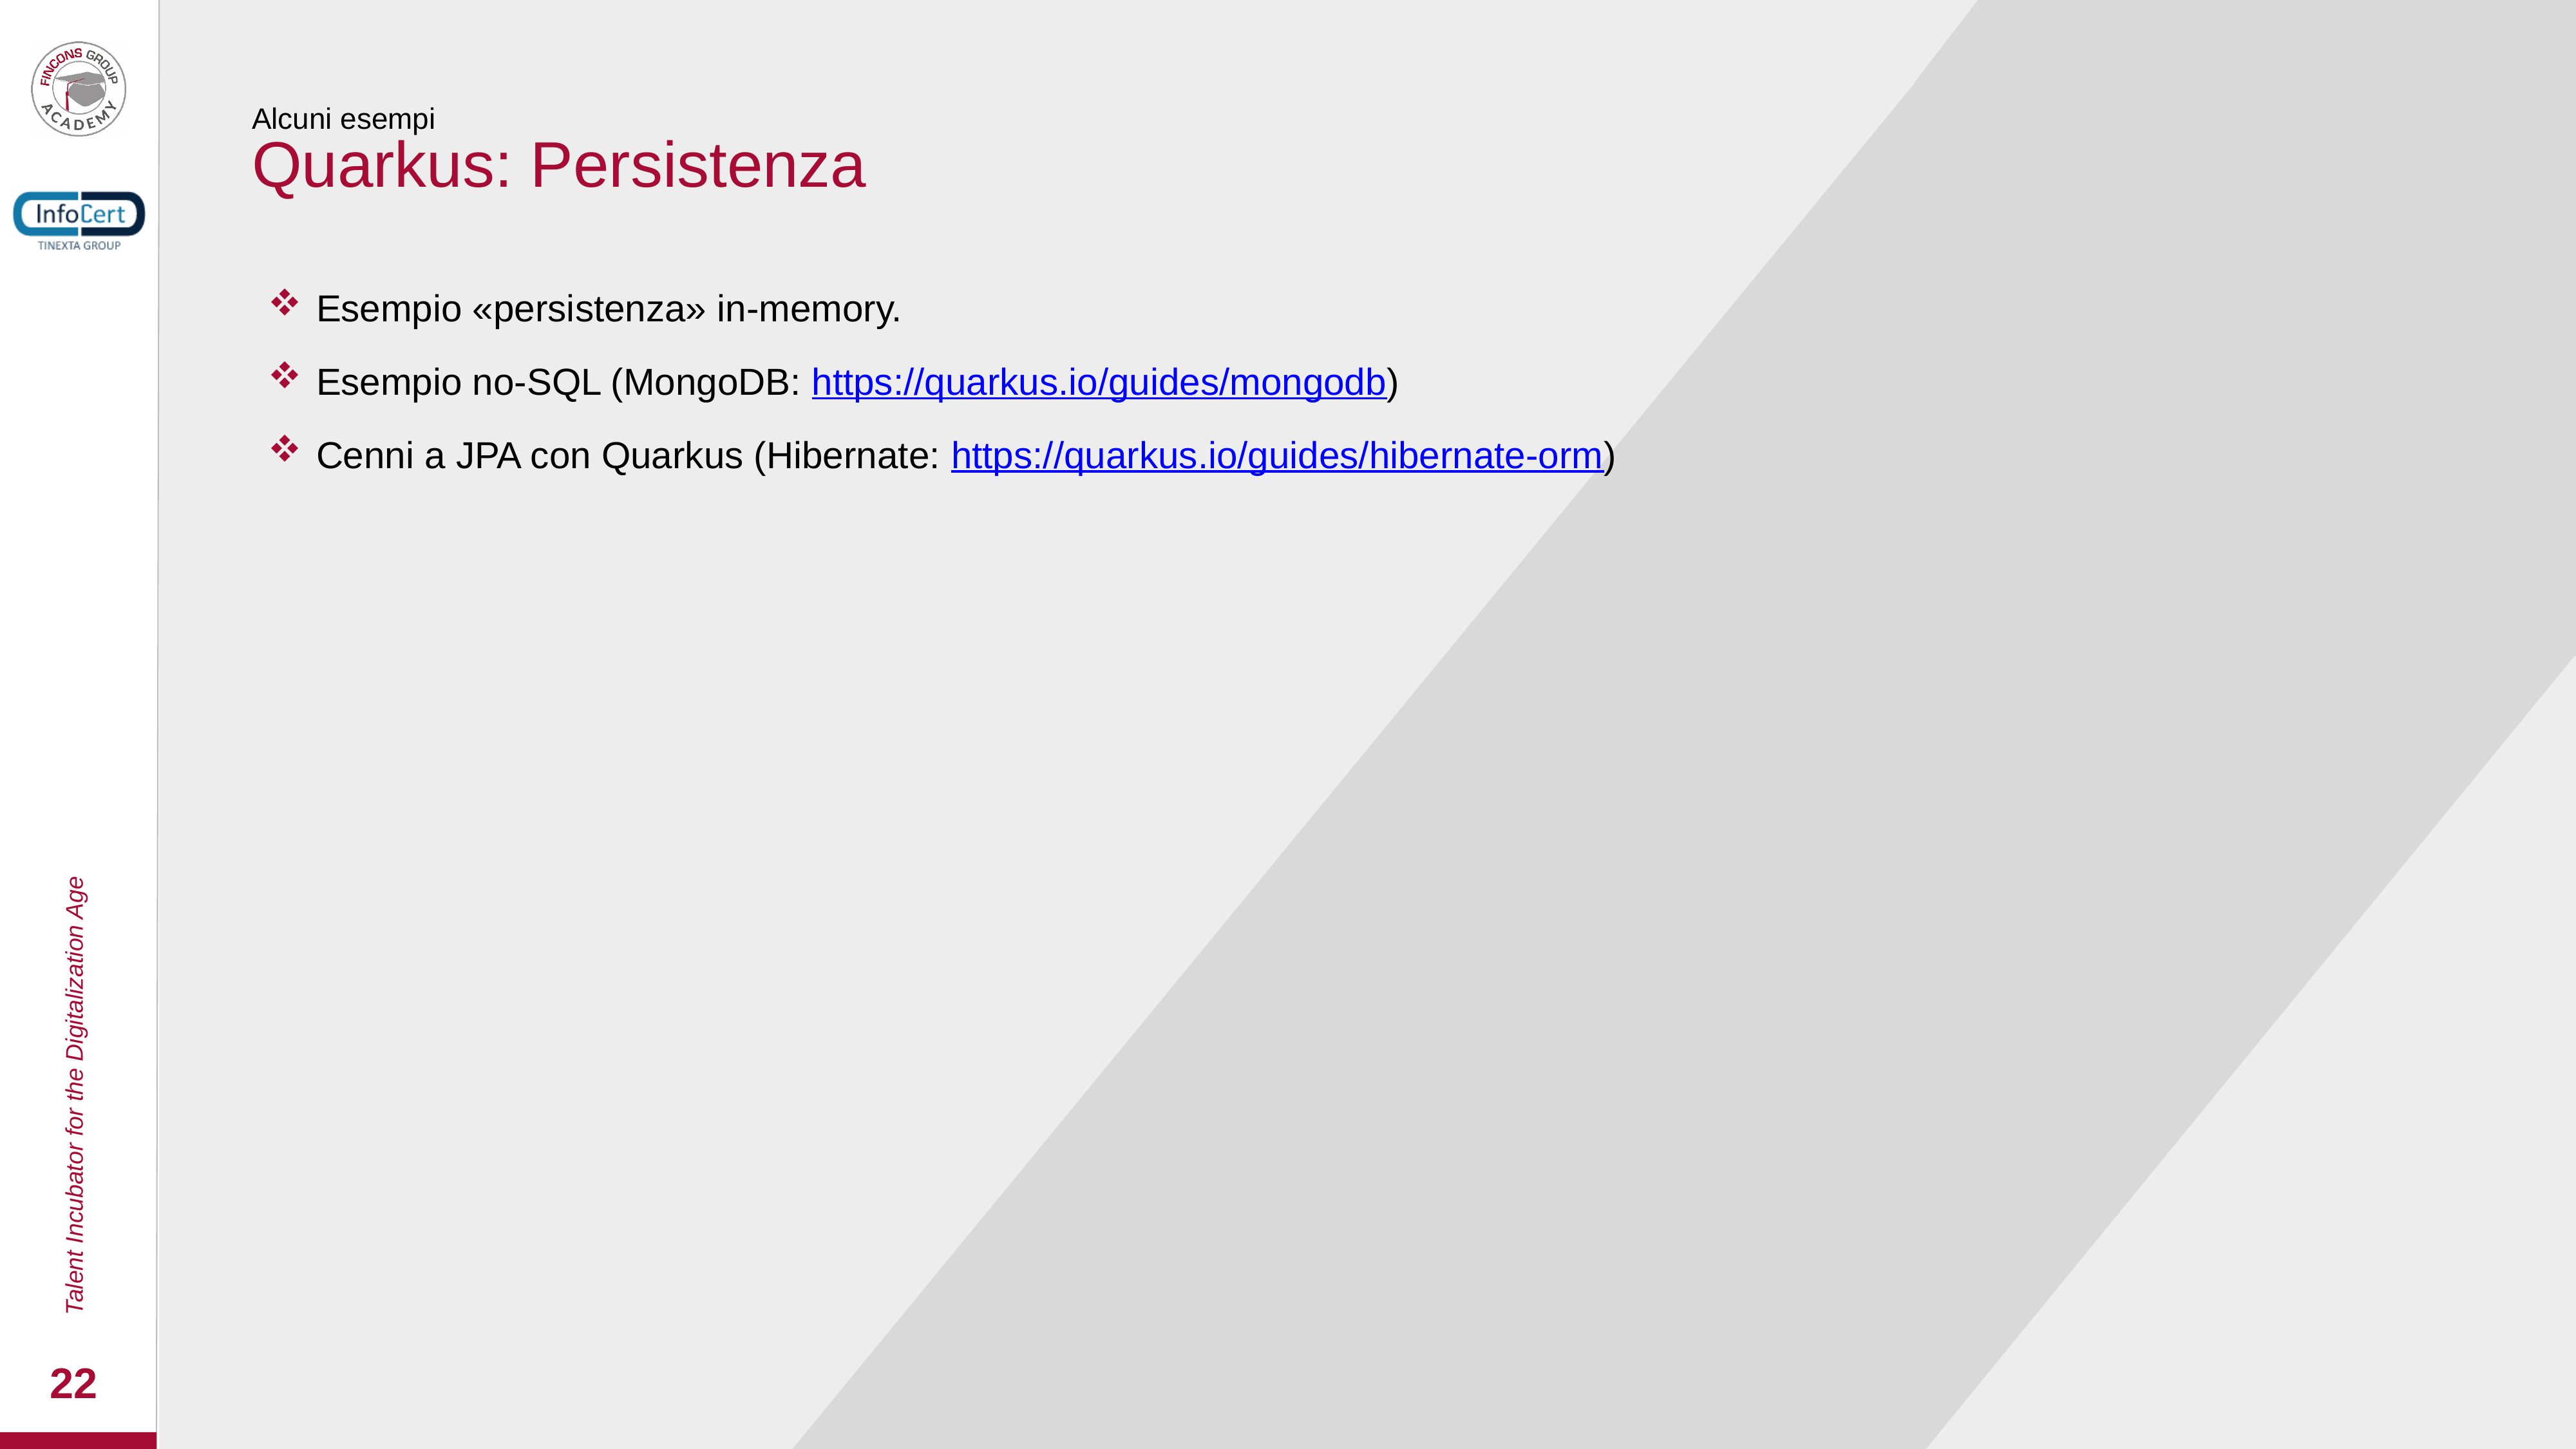

Alcuni esempi
Quarkus: Persistenza

Esempio «persistenza» in-memory.
Esempio no-SQL (MongoDB: https://quarkus.io/guides/mongodb)
Cenni a JPA con Quarkus (Hibernate: https://quarkus.io/guides/hibernate-orm)